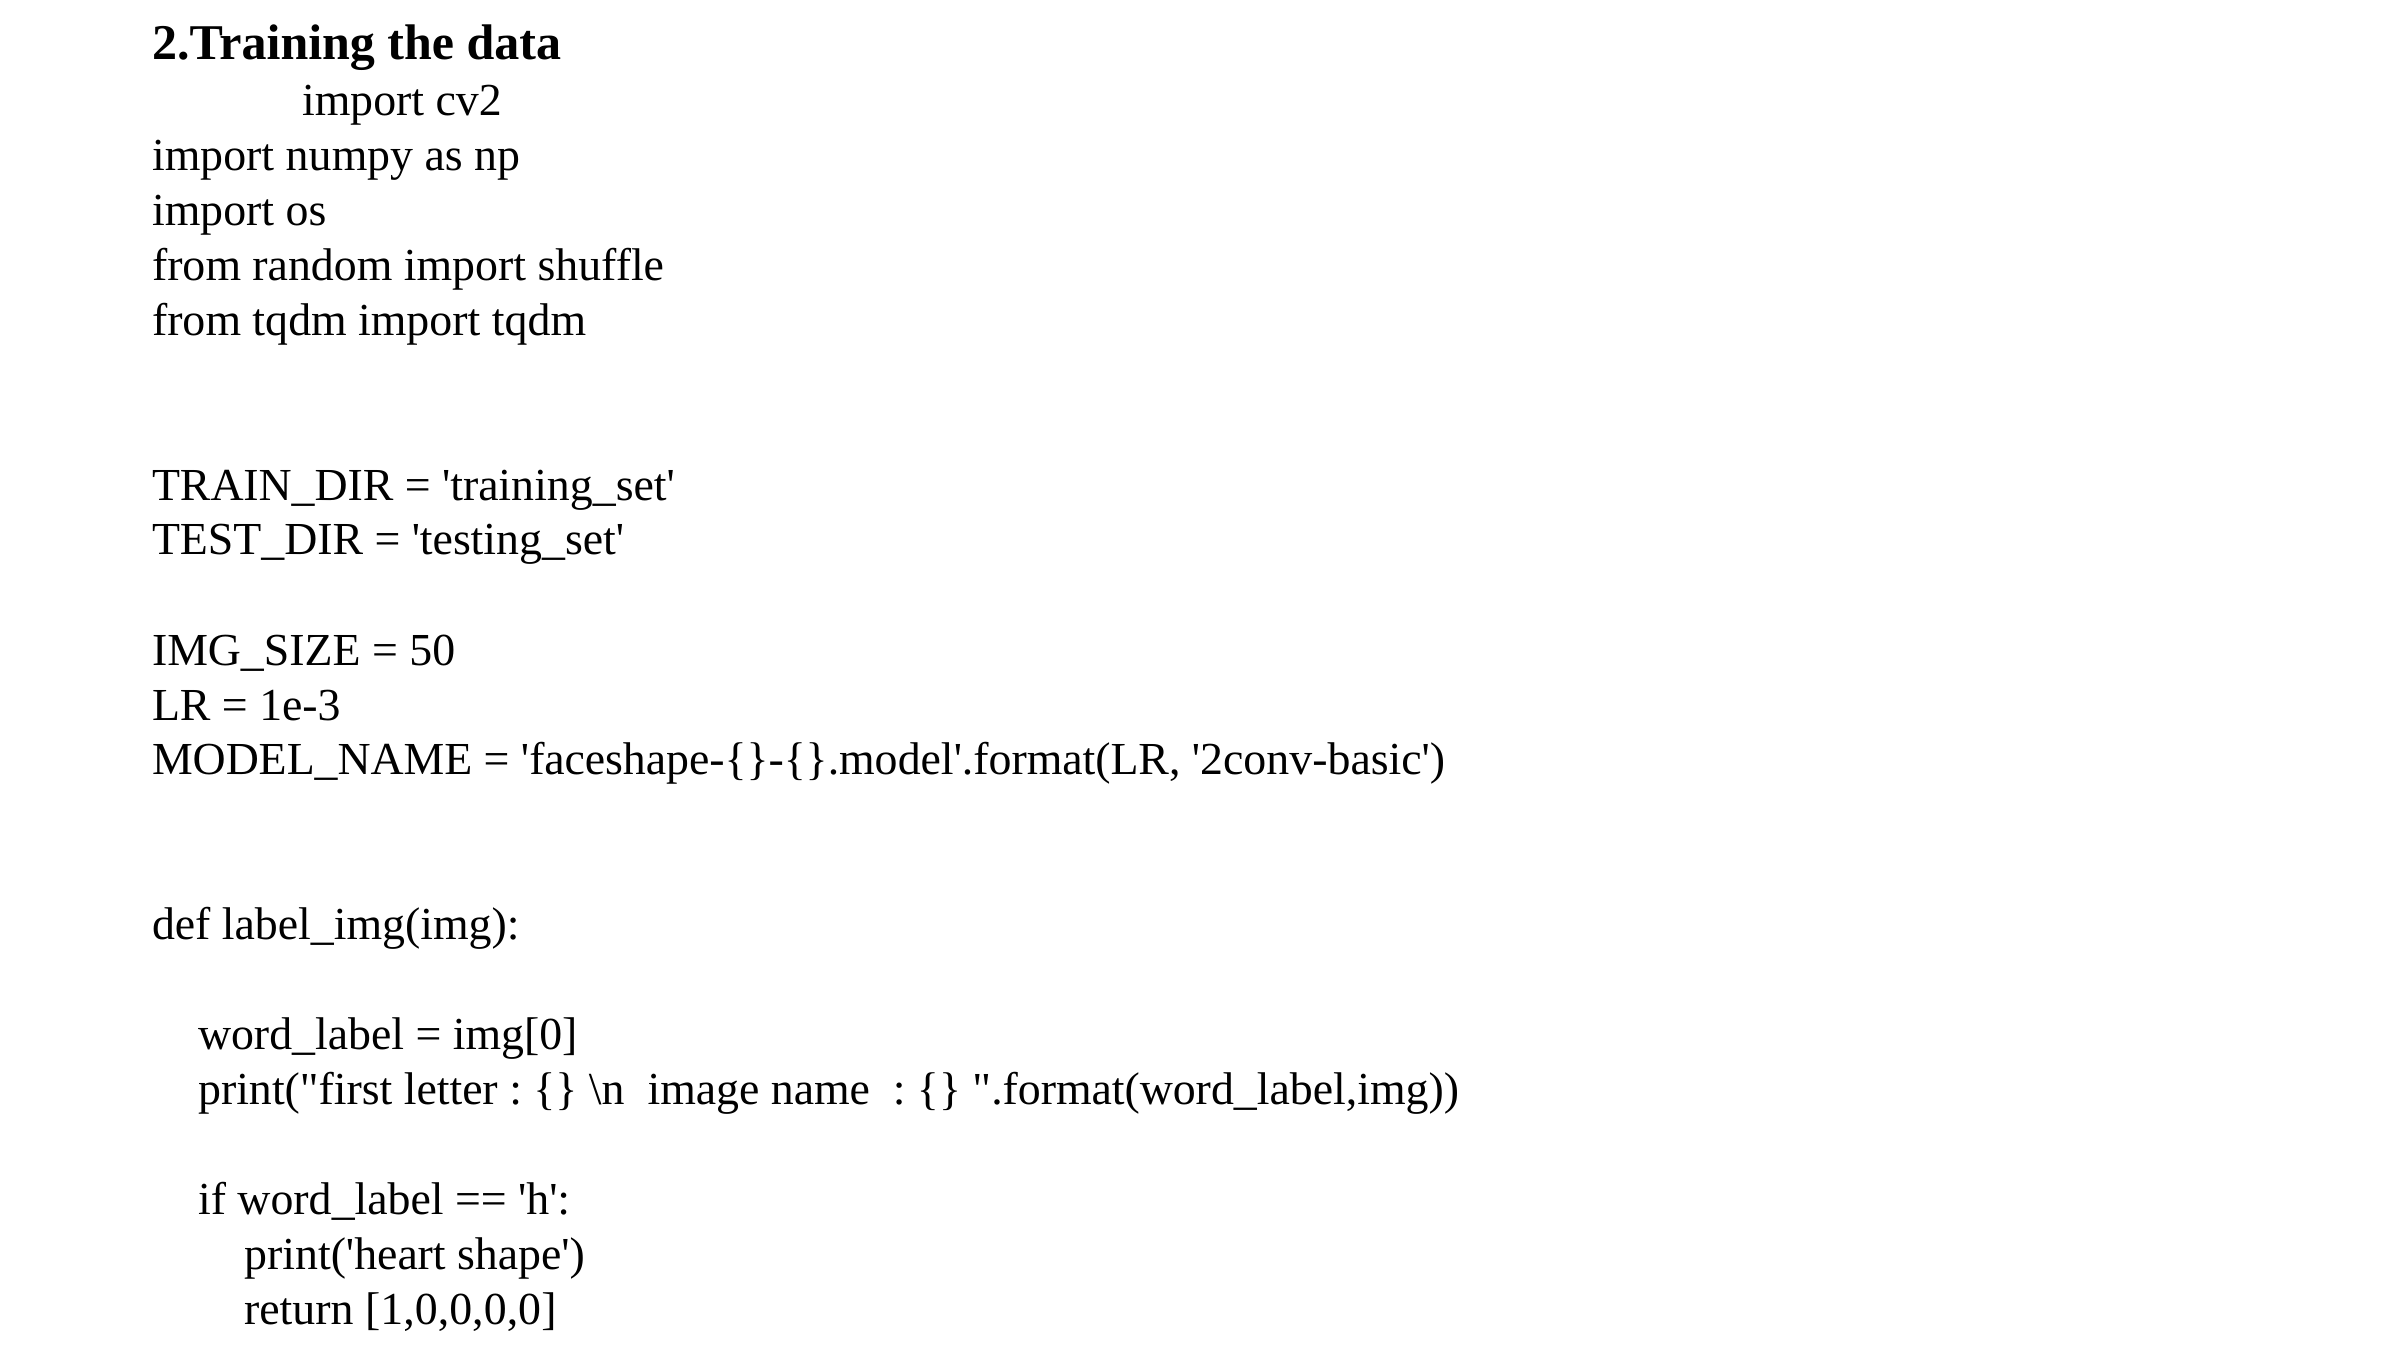

2.Training the data
	import cv2
import numpy as np
import os
from random import shuffle
from tqdm import tqdm
TRAIN_DIR = 'training_set'
TEST_DIR = 'testing_set'
IMG_SIZE = 50
LR = 1e-3
MODEL_NAME = 'faceshape-{}-{}.model'.format(LR, '2conv-basic')
def label_img(img):

    word_label = img[0]
    print("first letter : {} \n  image name  : {} ".format(word_label,img))

    if word_label == 'h':
        print('heart shape')
        return [1,0,0,0,0]